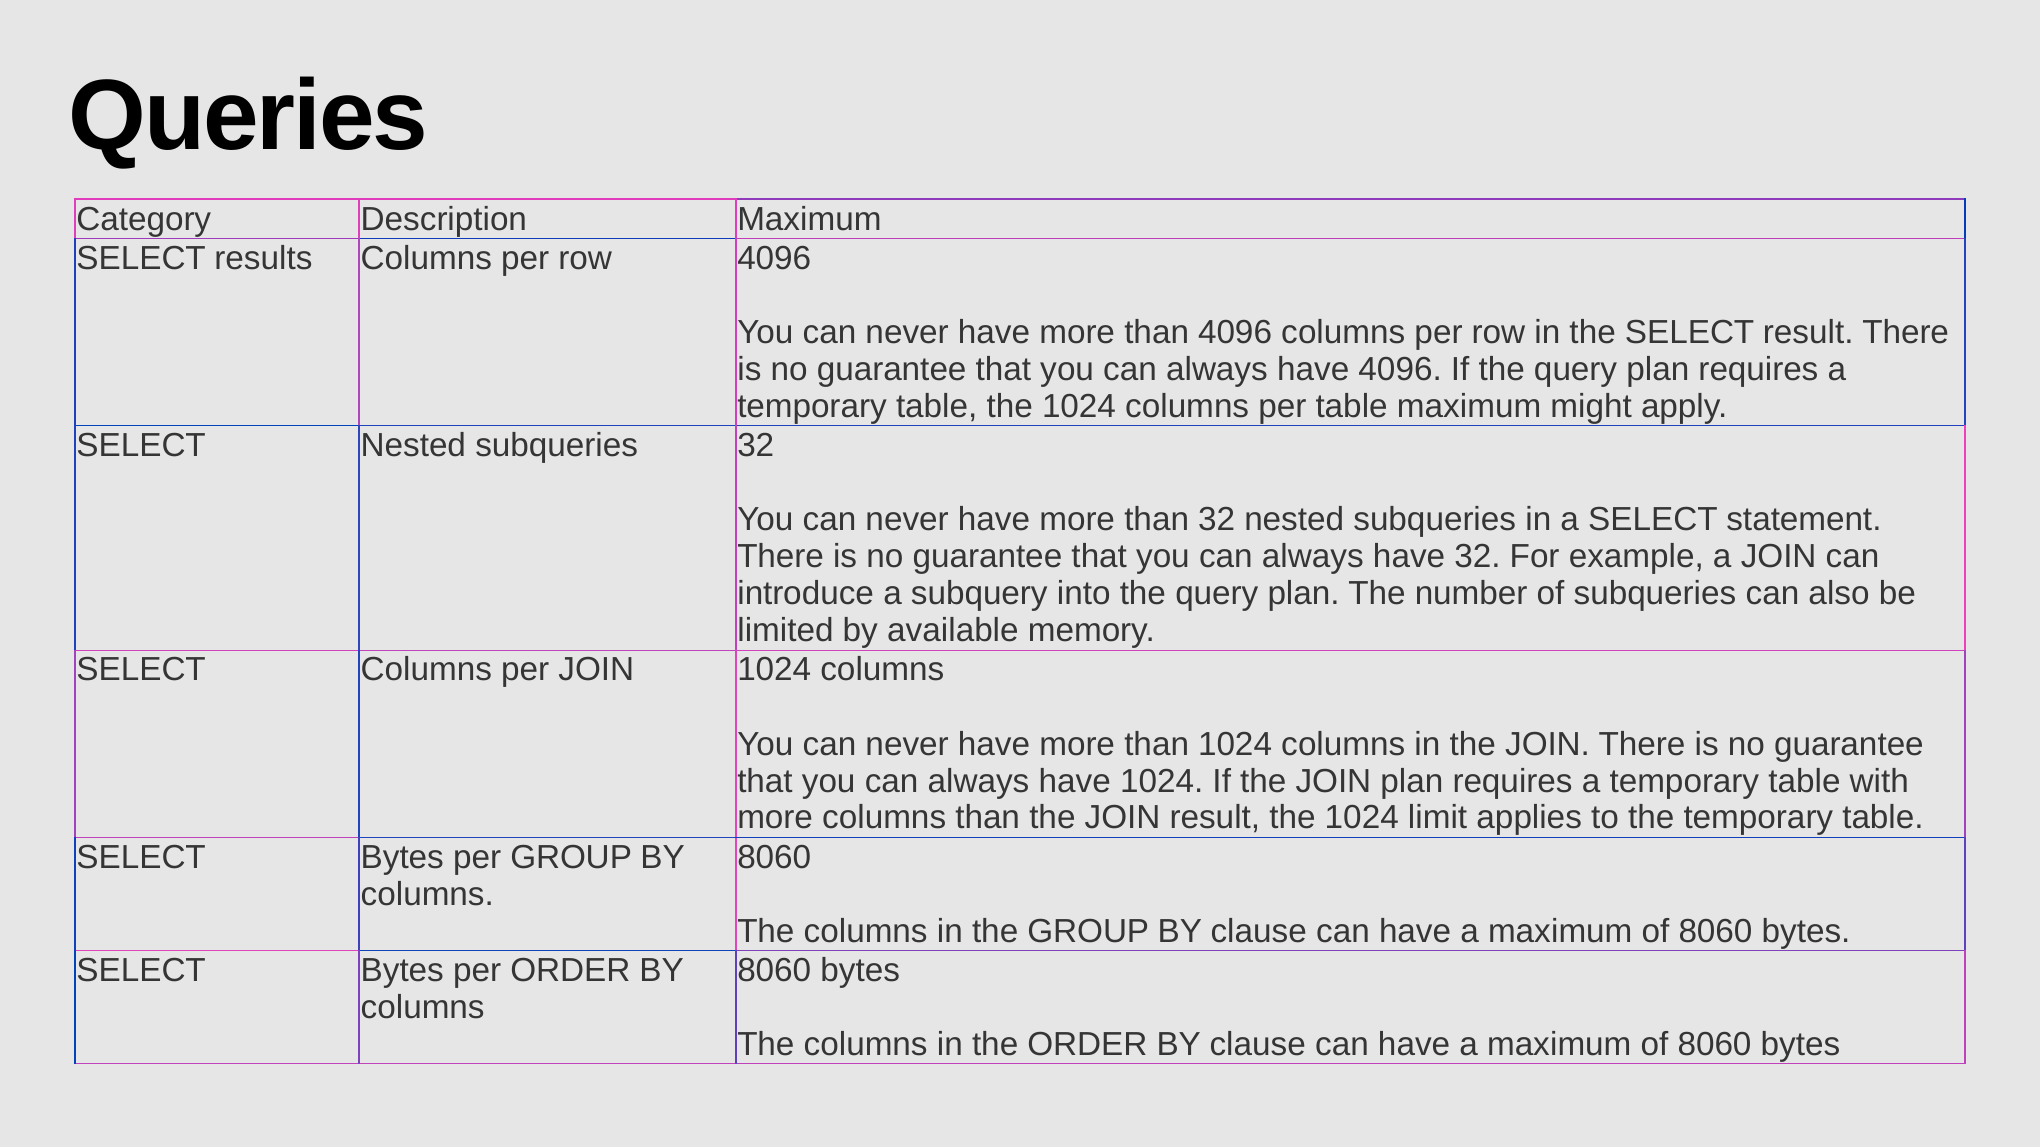

# Queries
| Category | Description | Maximum |
| --- | --- | --- |
| SELECT results | Columns per row | 4096 You can never have more than 4096 columns per row in the SELECT result. There is no guarantee that you can always have 4096. If the query plan requires a temporary table, the 1024 columns per table maximum might apply. |
| SELECT | Nested subqueries | 32 You can never have more than 32 nested subqueries in a SELECT statement. There is no guarantee that you can always have 32. For example, a JOIN can introduce a subquery into the query plan. The number of subqueries can also be limited by available memory. |
| SELECT | Columns per JOIN | 1024 columns You can never have more than 1024 columns in the JOIN. There is no guarantee that you can always have 1024. If the JOIN plan requires a temporary table with more columns than the JOIN result, the 1024 limit applies to the temporary table. |
| SELECT | Bytes per GROUP BY columns. | 8060 The columns in the GROUP BY clause can have a maximum of 8060 bytes. |
| SELECT | Bytes per ORDER BY columns | 8060 bytes The columns in the ORDER BY clause can have a maximum of 8060 bytes |